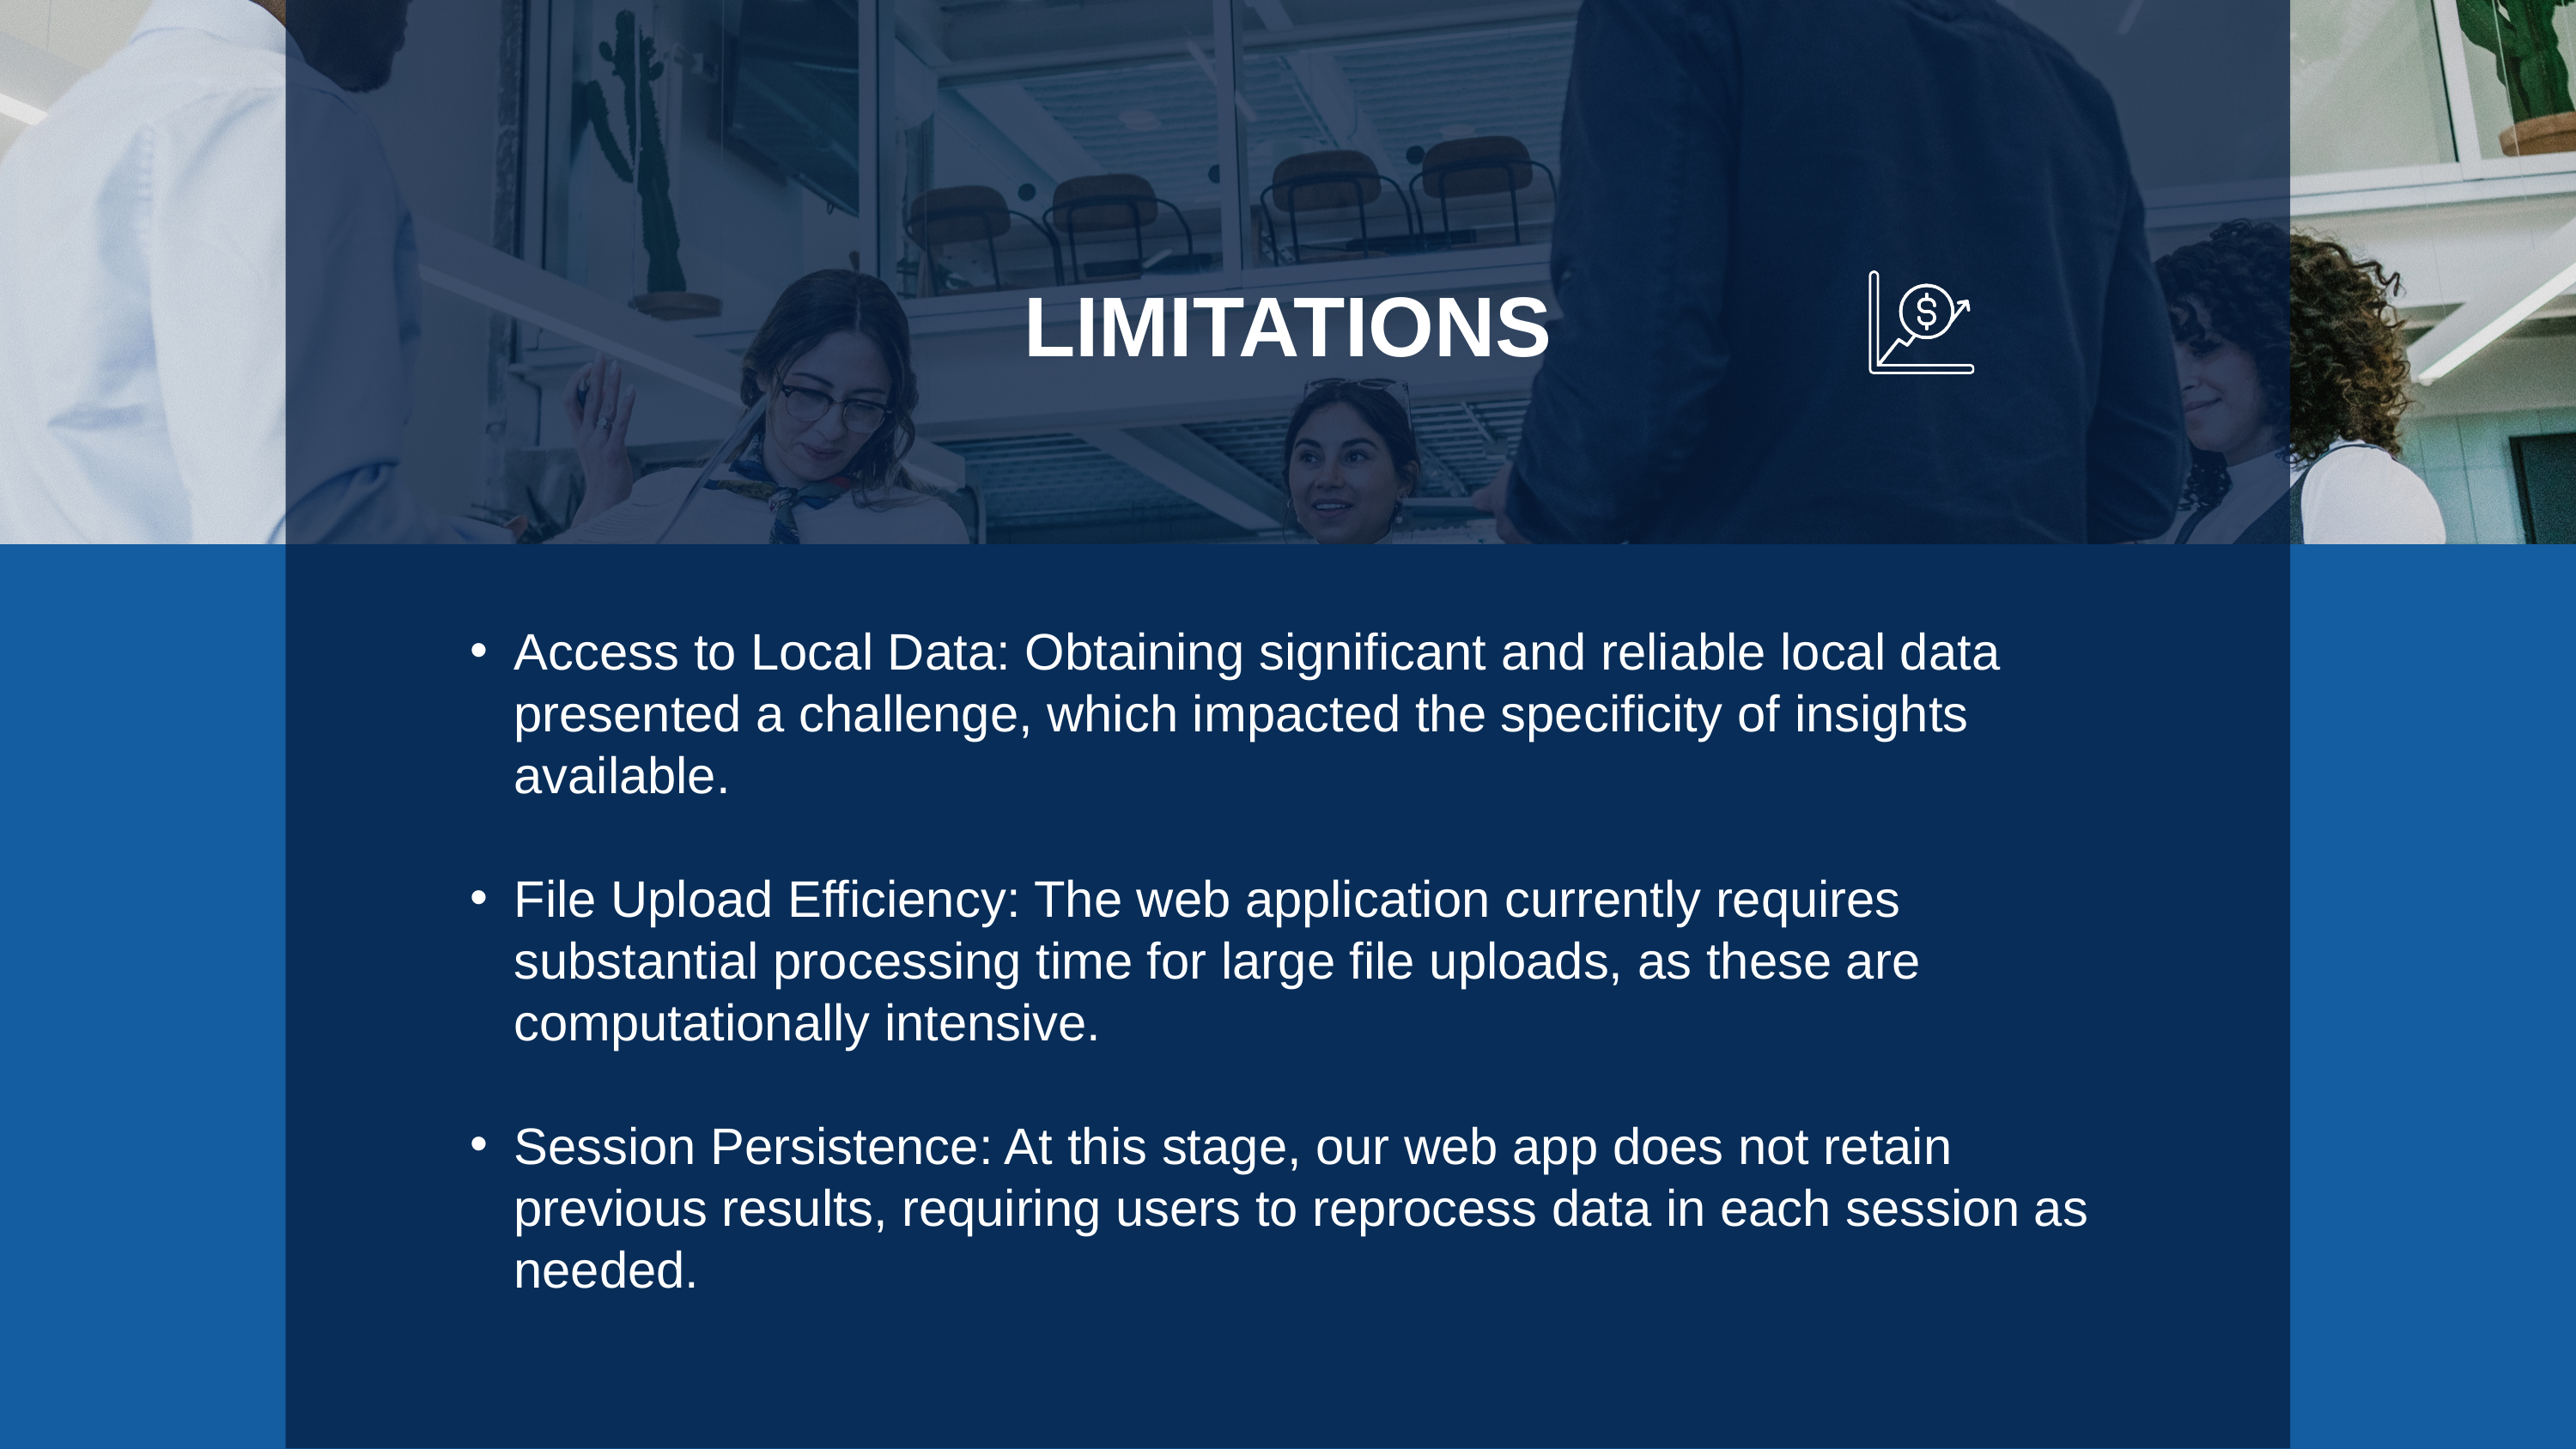

LIMITATIONS
Access to Local Data: Obtaining significant and reliable local data presented a challenge, which impacted the specificity of insights available.

File Upload Efficiency: The web application currently requires substantial processing time for large file uploads, as these are computationally intensive.

Session Persistence: At this stage, our web app does not retain previous results, requiring users to reprocess data in each session as needed.